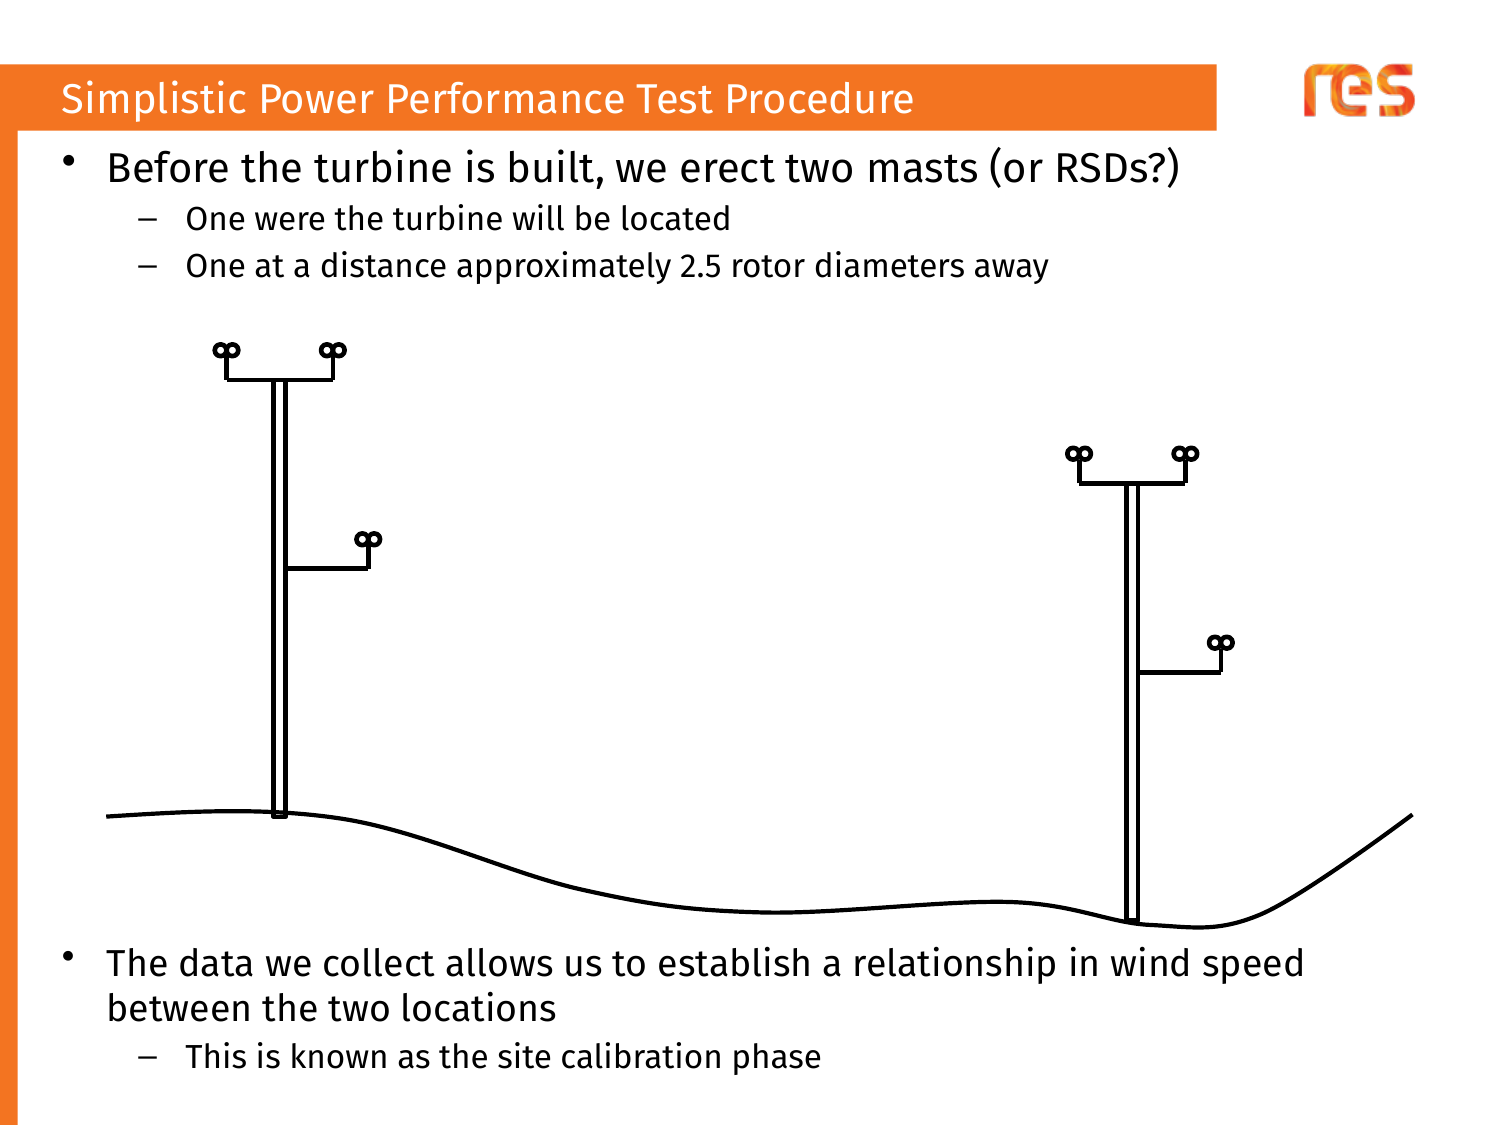

# Simplistic Power Performance Test Procedure
Before the turbine is built, we erect two masts (or RSDs?)
One were the turbine will be located
One at a distance approximately 2.5 rotor diameters away

The data we collect allows us to establish a relationship in wind speed between the two locations
This is known as the site calibration phase